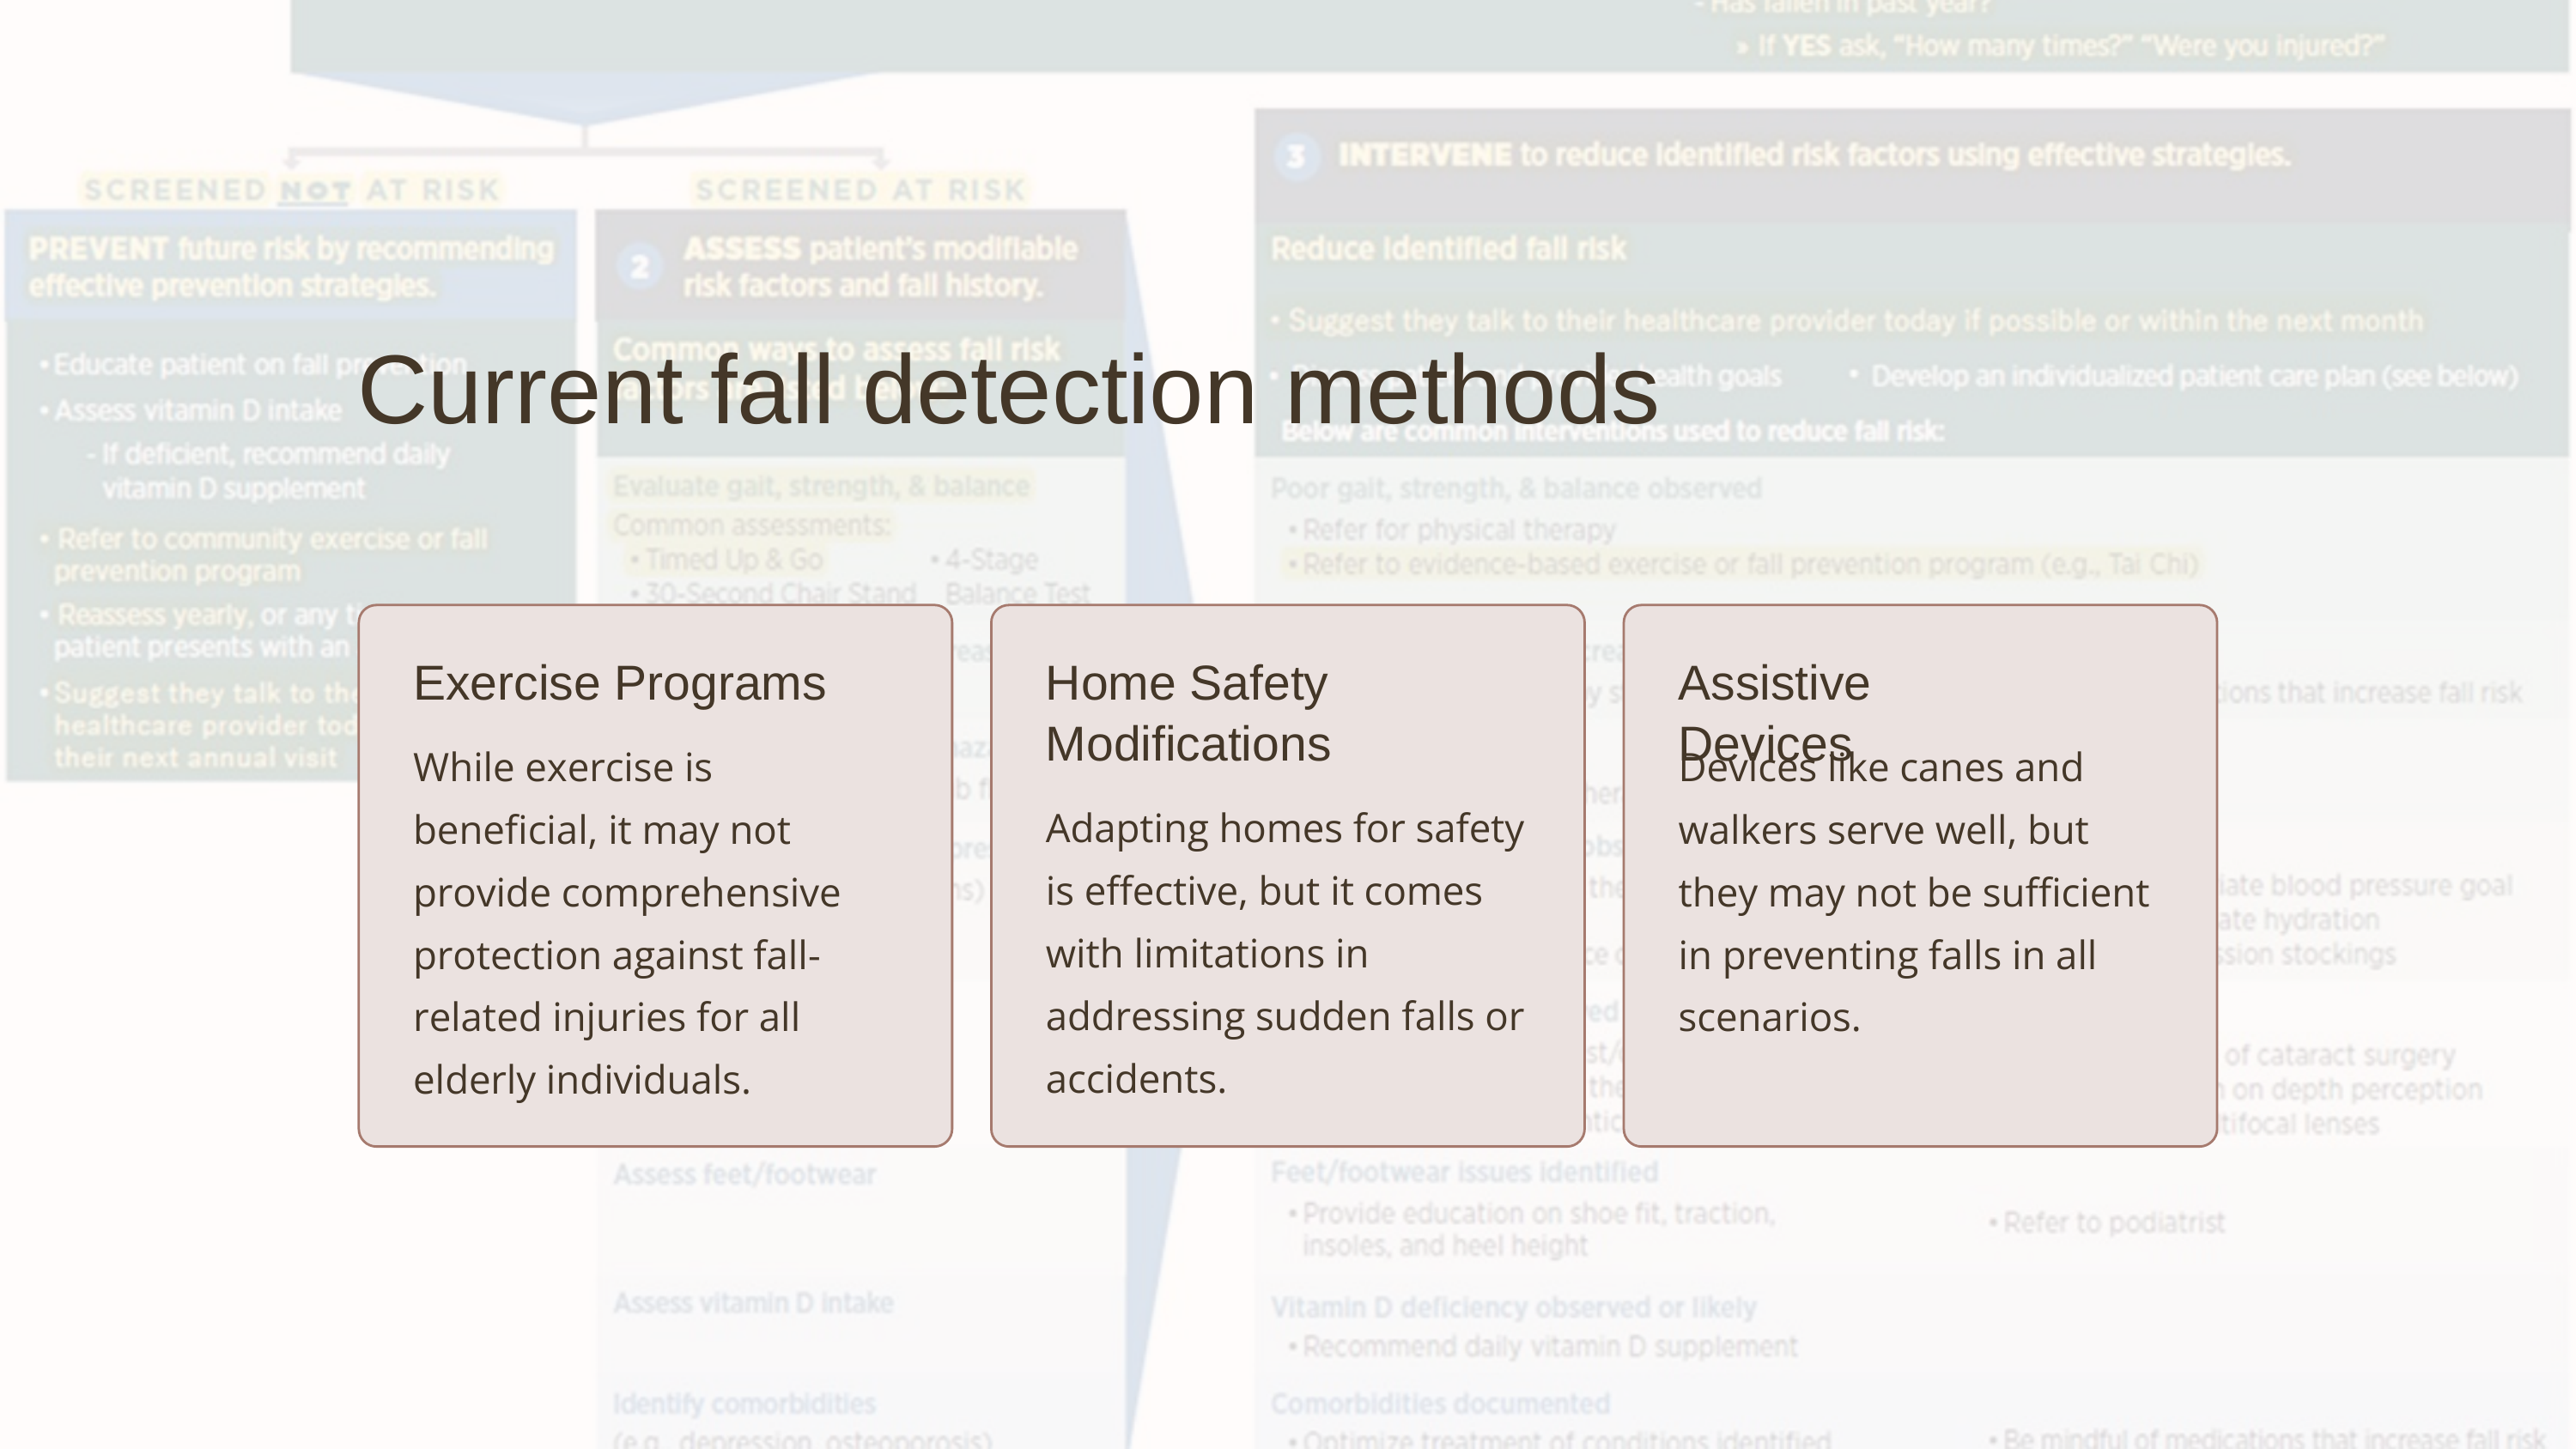

Current fall detection methods

Exercise Programs
Home Safety Modifications
Assistive Devices
While exercise is beneficial, it may not provide comprehensive protection against fall-related injuries for all elderly individuals.
Devices like canes and walkers serve well, but they may not be sufficient in preventing falls in all scenarios.
Adapting homes for safety is effective, but it comes with limitations in addressing sudden falls or accidents.